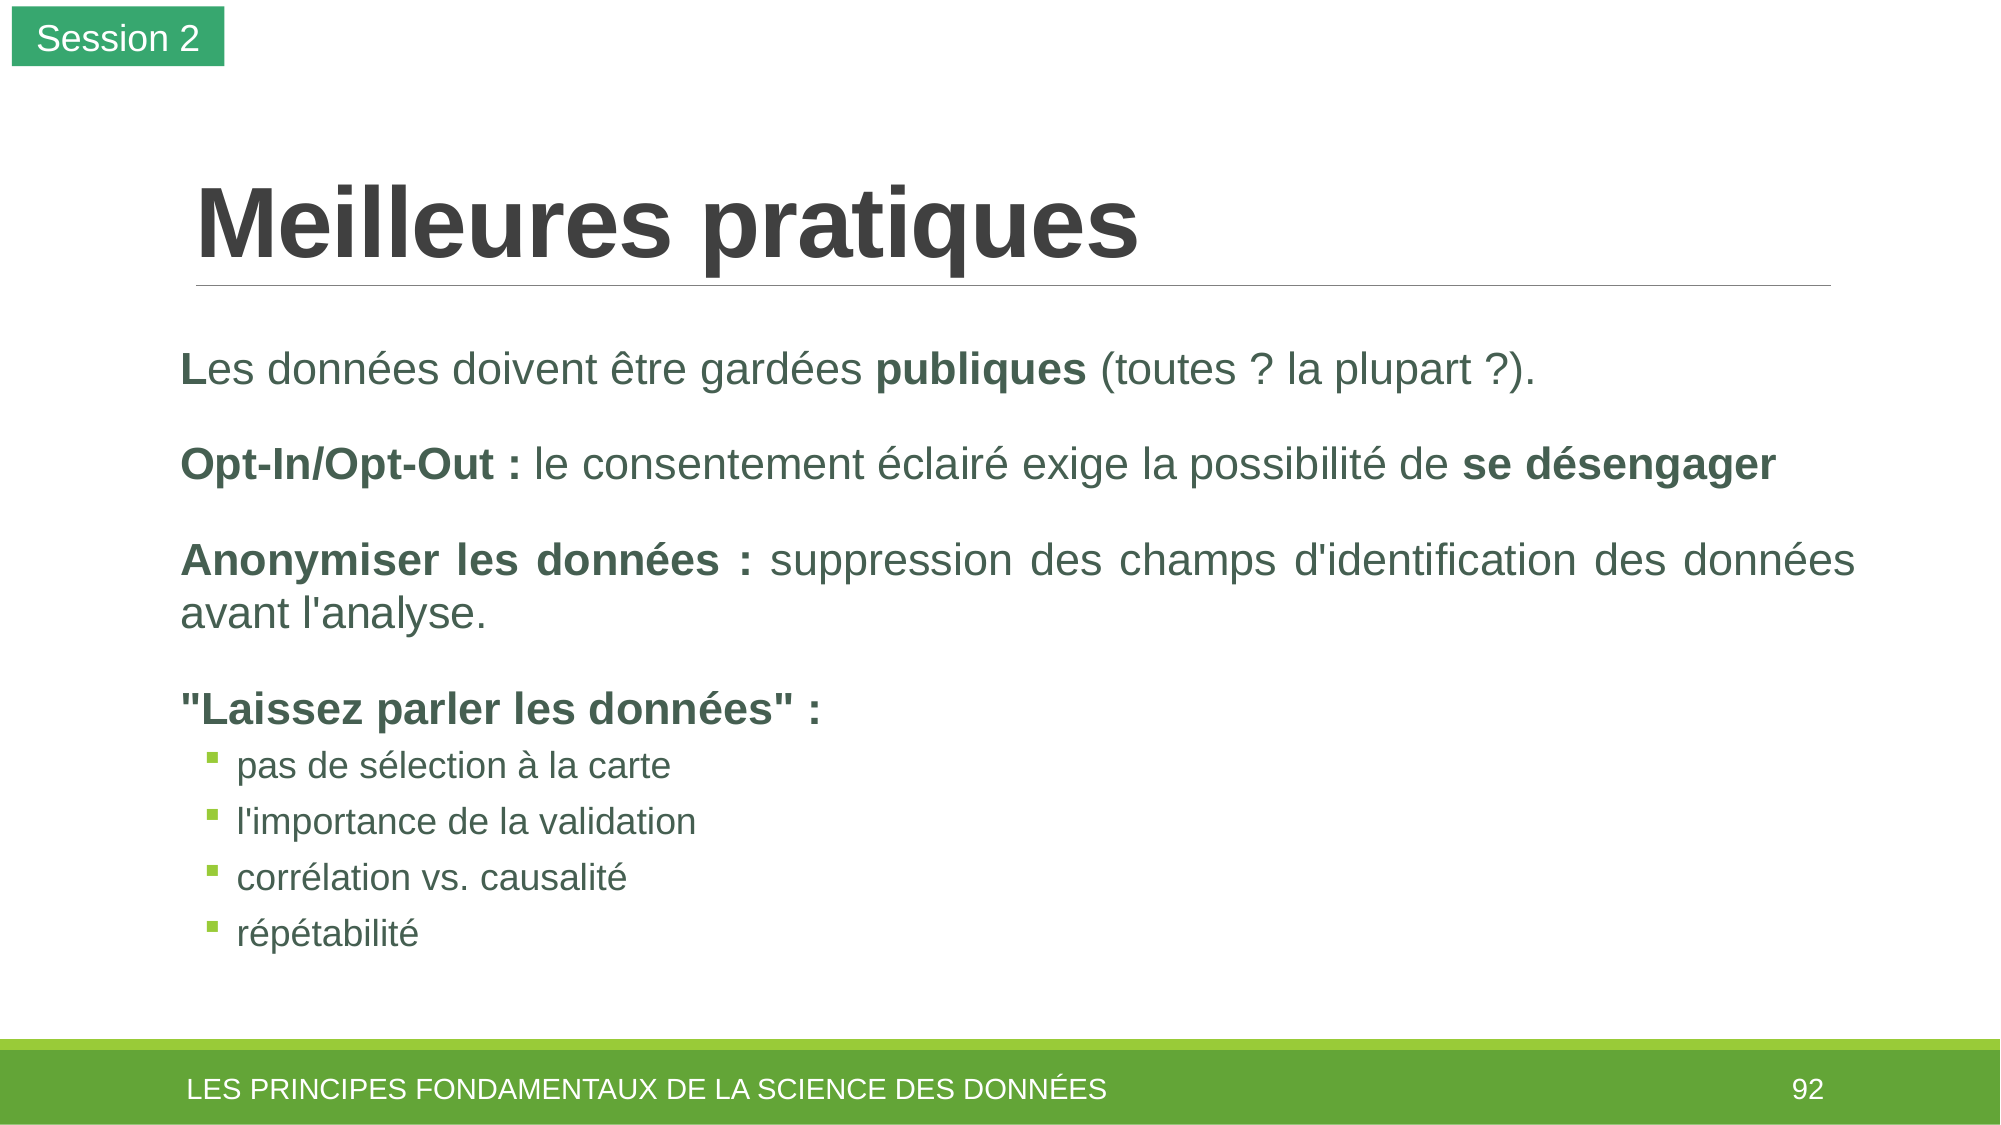

Session 2
# Meilleures pratiques
Les données doivent être gardées publiques (toutes ? la plupart ?).
Opt-In/Opt-Out : le consentement éclairé exige la possibilité de se désengager
Anonymiser les données : suppression des champs d'identification des données avant l'analyse.
"Laissez parler les données" :
pas de sélection à la carte
l'importance de la validation
corrélation vs. causalité
répétabilité
LES PRINCIPES FONDAMENTAUX DE LA SCIENCE DES DONNÉES
92